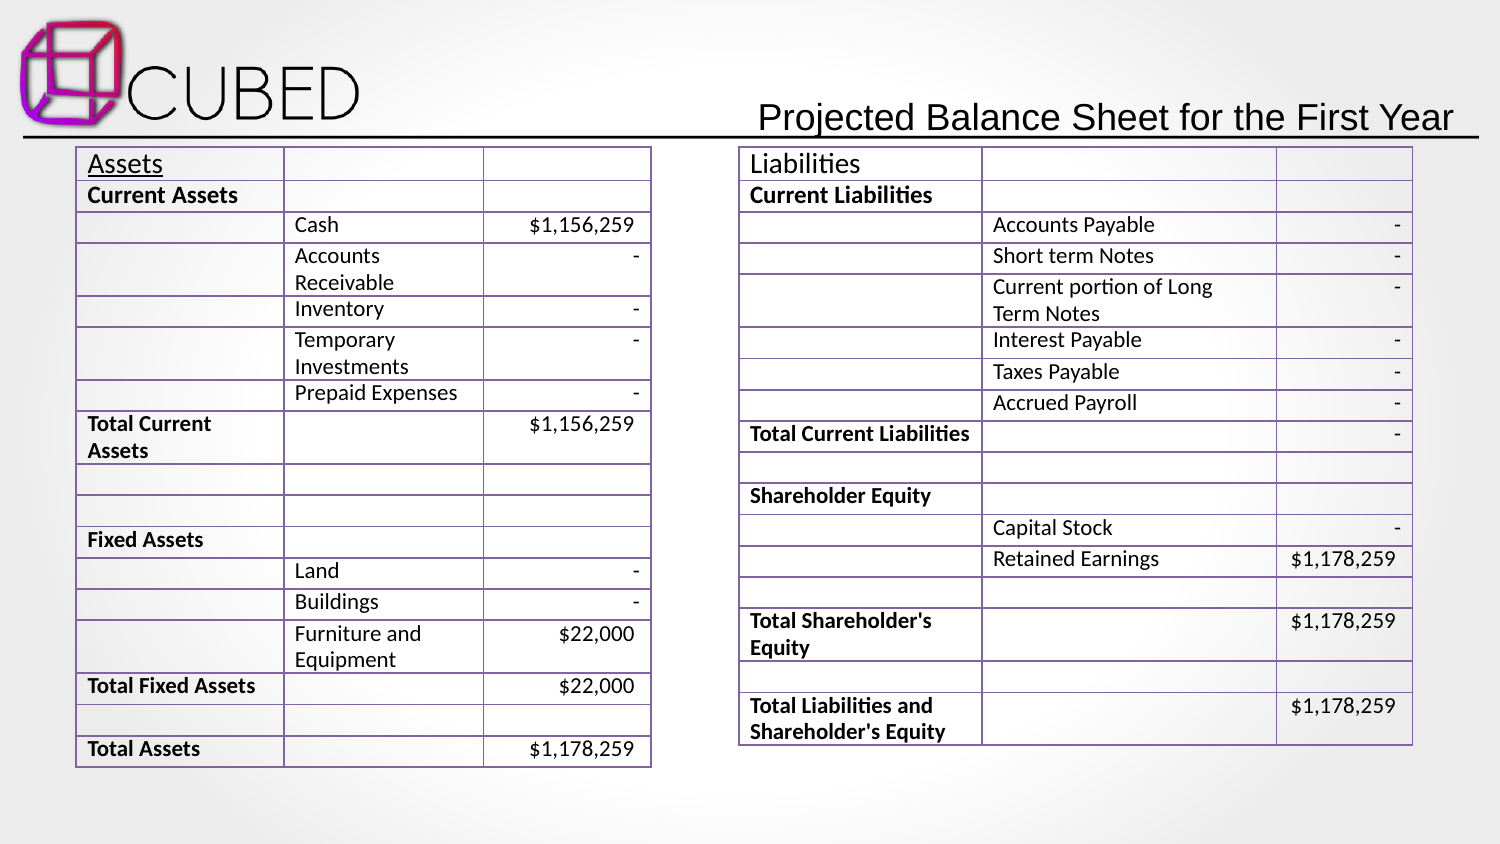

Projected Balance Sheet for the First Year

| Assets |  |  |
| --- | --- | --- |
| Current Assets |  |  |
|  | Cash | $1,156,259 |
|  | Accounts Receivable | - |
|  | Inventory | - |
|  | Temporary Investments | - |
|  | Prepaid Expenses | - |
| Total Current Assets |  | $1,156,259 |
|  |  |  |
|  |  |  |
| Fixed Assets |  |  |
|  | Land | - |
|  | Buildings | - |
|  | Furniture and Equipment | $22,000 |
| Total Fixed Assets |  | $22,000 |
|  |  |  |
| Total Assets |  | $1,178,259 |
| Liabilities |  |  |
| --- | --- | --- |
| Current Liabilities |  |  |
|  | Accounts Payable | - |
|  | Short term Notes | - |
|  | Current portion of Long Term Notes | - |
|  | Interest Payable | - |
|  | Taxes Payable | - |
|  | Accrued Payroll | - |
| Total Current Liabilities |  | - |
|  |  |  |
| Shareholder Equity |  |  |
|  | Capital Stock | - |
|  | Retained Earnings | $1,178,259 |
|  |  |  |
| Total Shareholder's Equity |  | $1,178,259 |
|  |  |  |
| Total Liabilities and Shareholder's Equity |  | $1,178,259 |